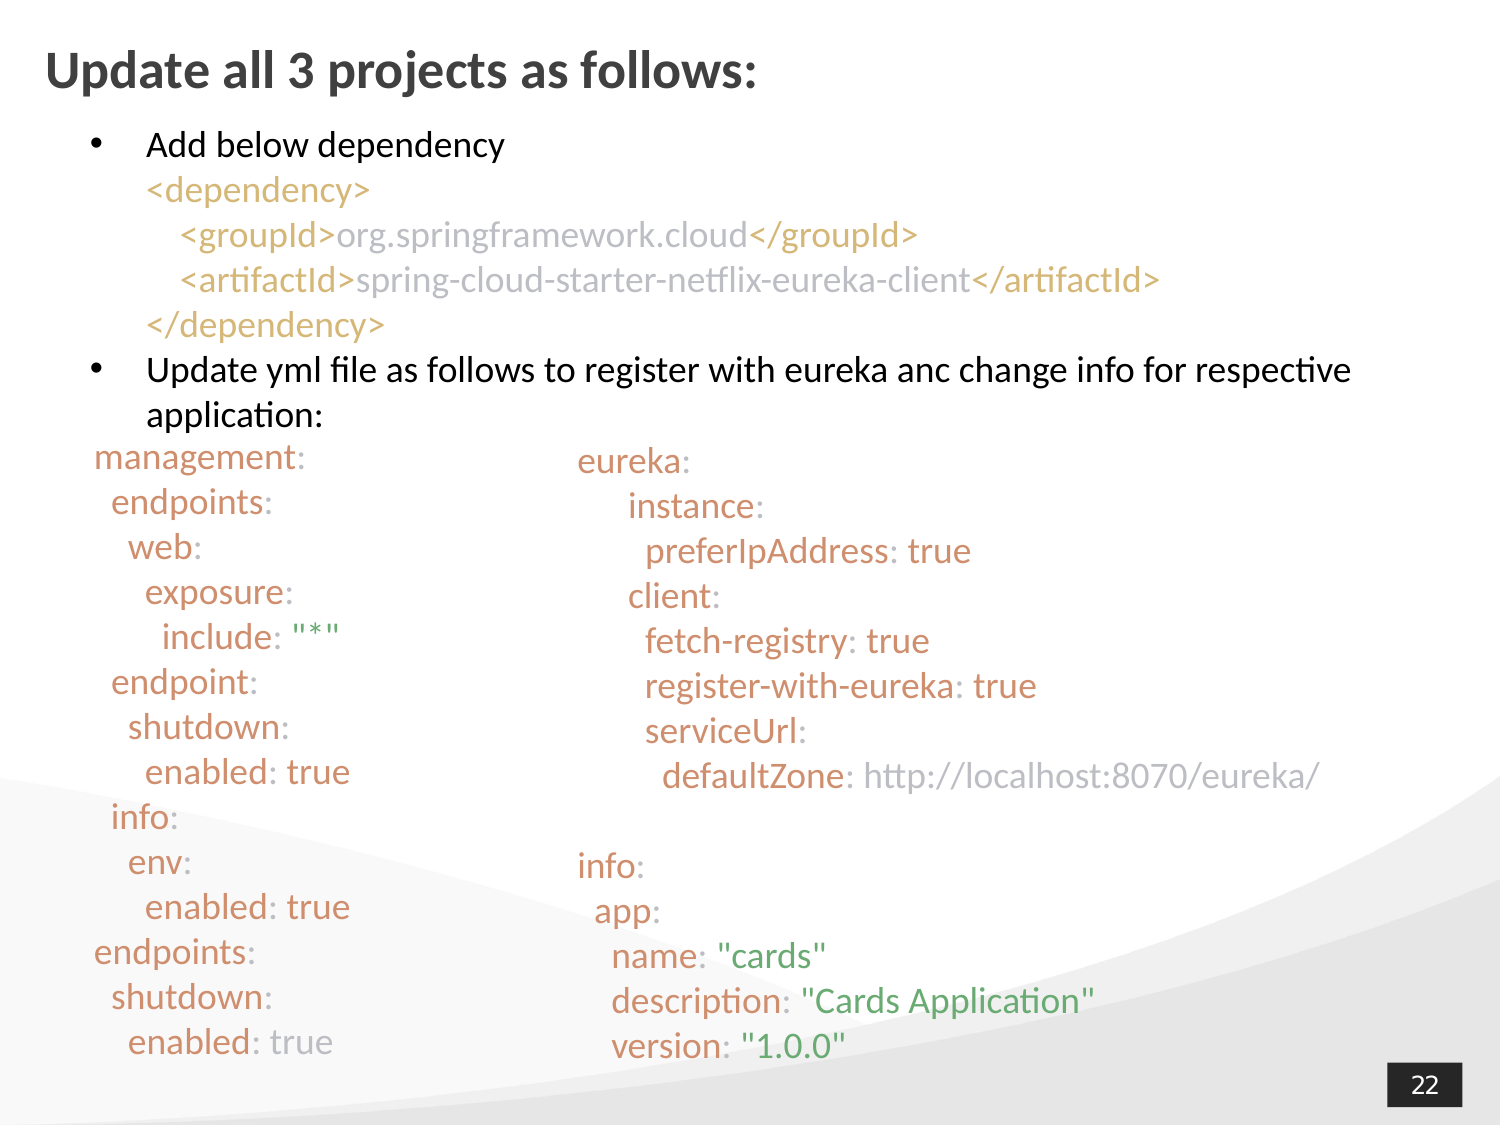

# Update all 3 projects as follows:
Add below dependency
<dependency>
    <groupId>org.springframework.cloud</groupId>
    <artifactId>spring-cloud-starter-netflix-eureka-client</artifactId>
</dependency>
Update yml file as follows to register with eureka anc change info for respective application:
management:
  endpoints:
    web:
      exposure:
        include: "*"
  endpoint:
    shutdown:
      enabled: true
  info:
    env:
      enabled: true
endpoints:
  shutdown:
    enabled: true
eureka:
      instance:
        preferIpAddress: true
      client:
        fetch-registry: true
        register-with-eureka: true
        serviceUrl:
          defaultZone: http://localhost:8070/eureka/
info:
  app:
    name: "cards"
    description: "Cards Application"
    version: "1.0.0"